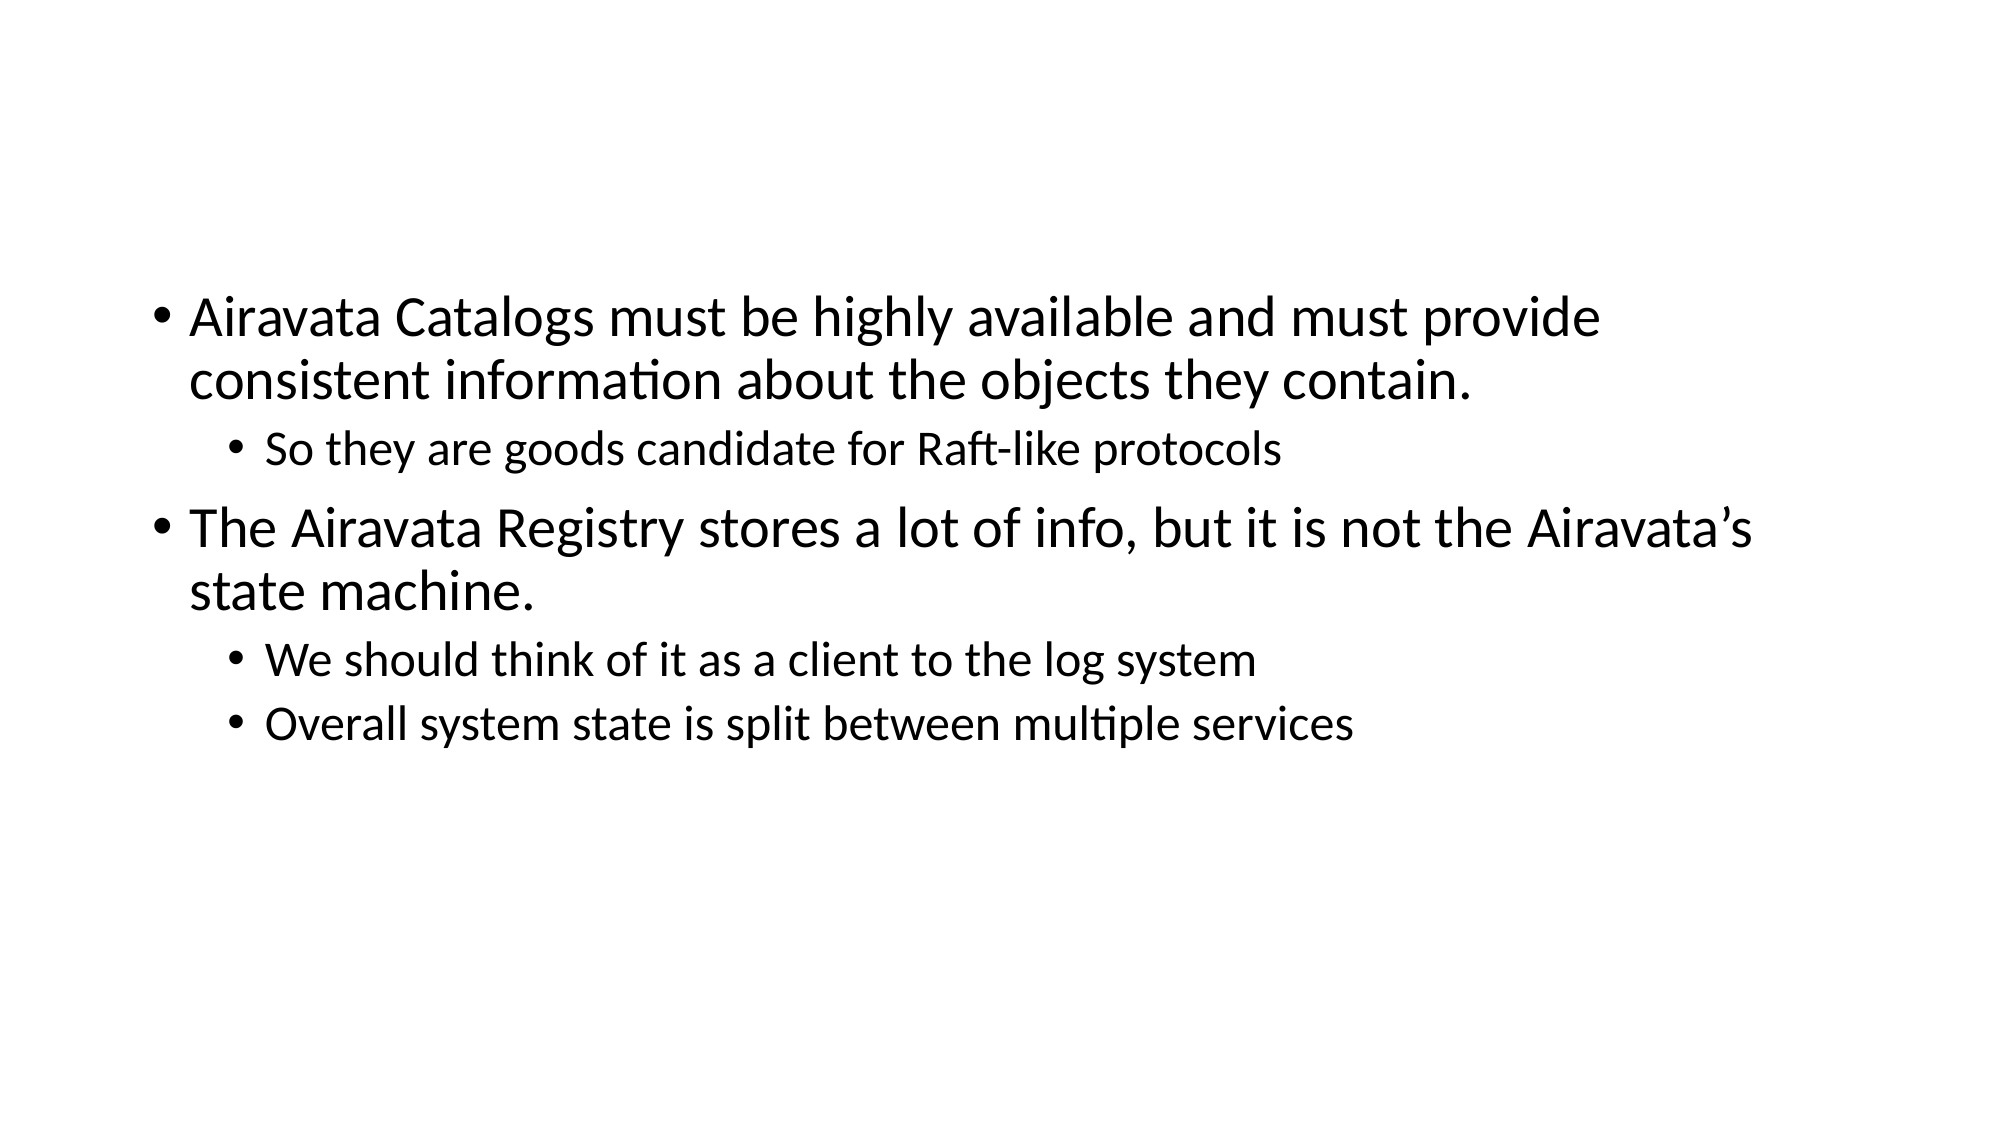

# Airavata Components As Log Clients
Airavata Catalogs must be highly available and must provide consistent information about the objects they contain.
So they are goods candidate for Raft-like protocols
The Airavata Registry stores a lot of info, but it is not the Airavata’s state machine.
We should think of it as a client to the log system
Overall system state is split between multiple services